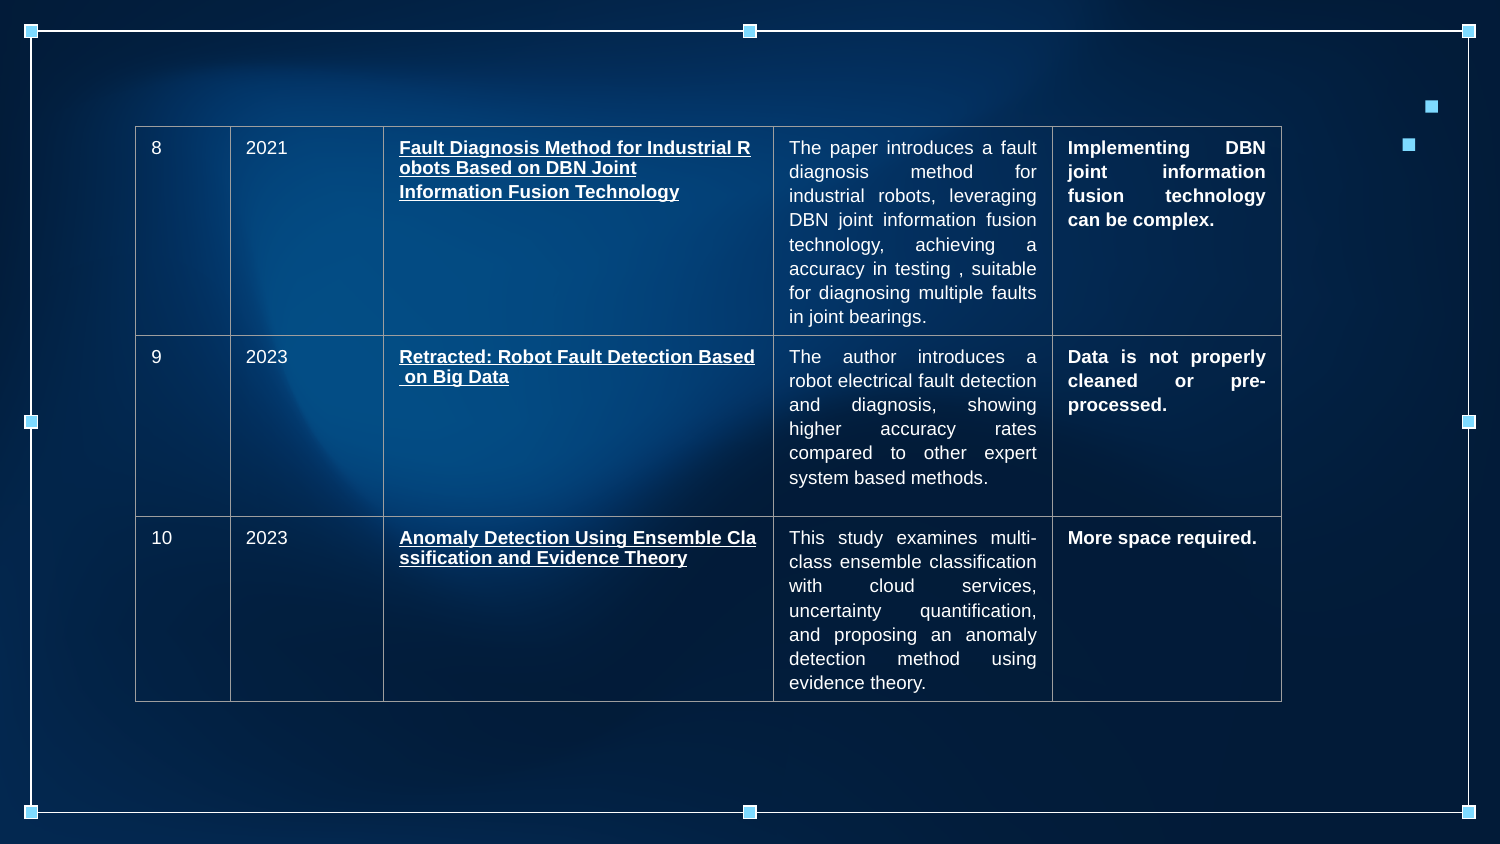

| 8 | 2021 | Fault Diagnosis Method for Industrial Robots Based on DBN Joint Information Fusion Technology | The paper introduces a fault diagnosis method for industrial robots, leveraging DBN joint information fusion technology, achieving a accuracy in testing , suitable for diagnosing multiple faults in joint bearings. | Implementing DBN joint information fusion technology can be complex. |
| --- | --- | --- | --- | --- |
| 9 | 2023 | Retracted: Robot Fault Detection Based on Big Data | The author introduces a robot electrical fault detection and diagnosis, showing higher accuracy rates compared to other expert system based methods. | Data is not properly cleaned or pre-processed. |
| 10 | 2023 | Anomaly Detection Using Ensemble Classification and Evidence Theory | This study examines multi-class ensemble classification with cloud services, uncertainty quantification, and proposing an anomaly detection method using evidence theory. | More space required. |